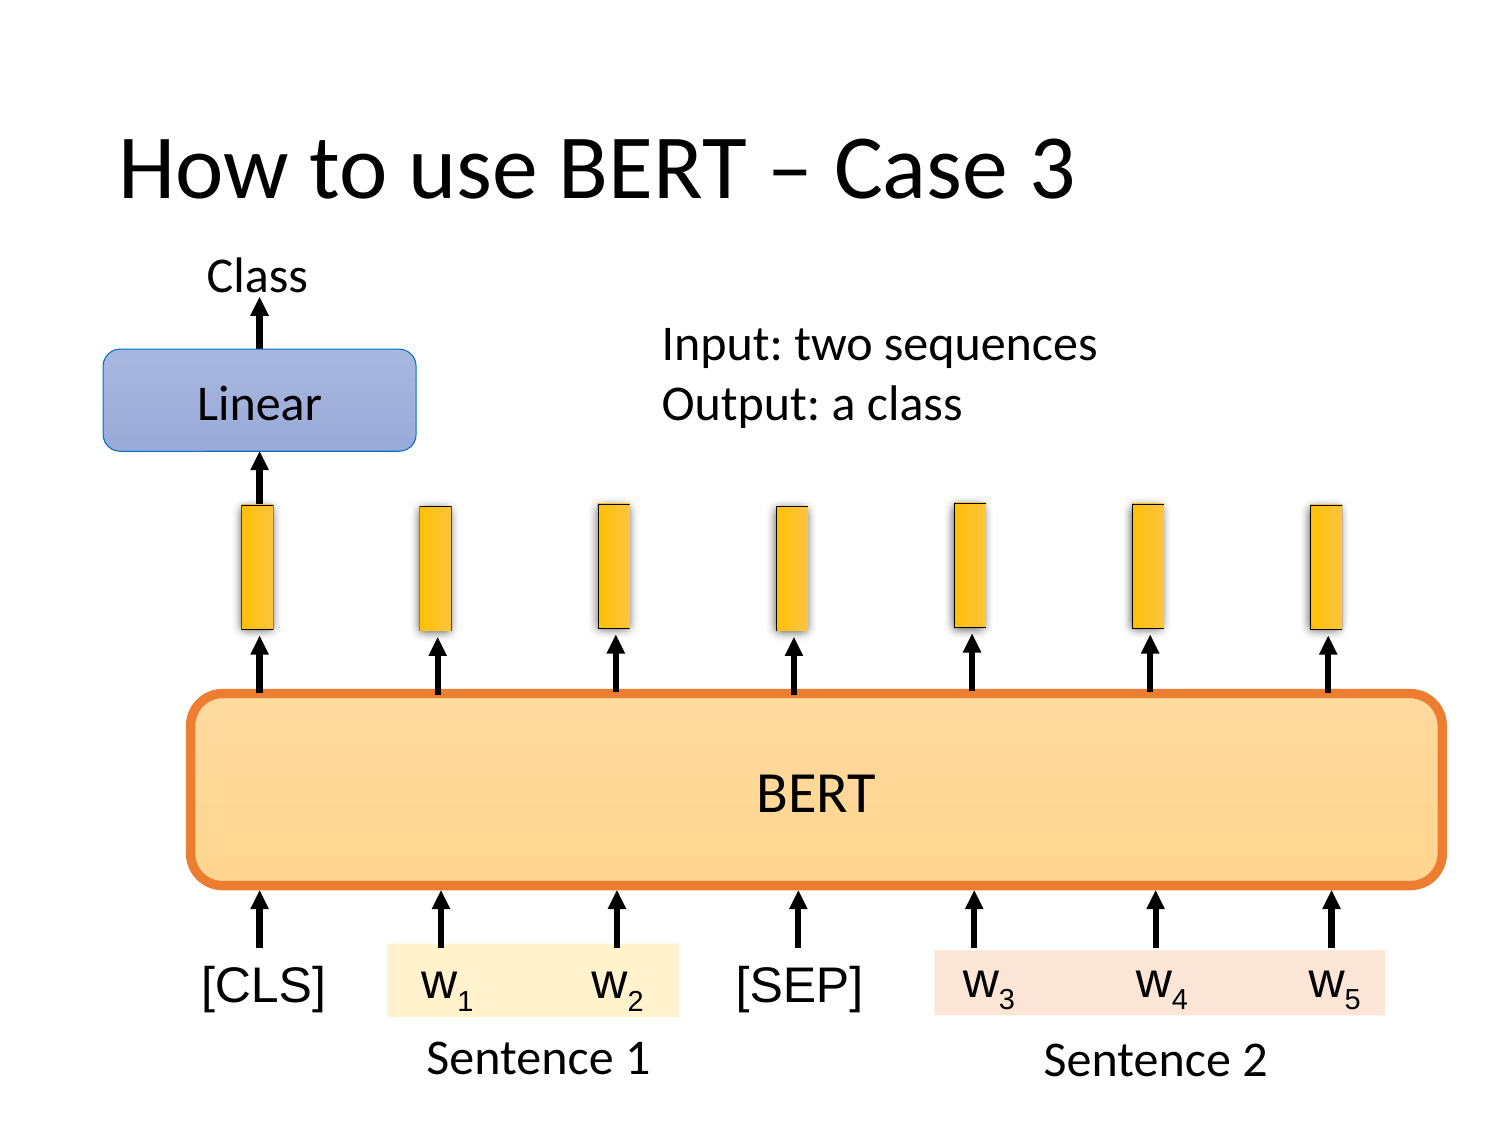

# How to use BERT – Case 3
Class
Input: two sequences
Output: a class
Linear

BERT
w3
w4
w5

w1
w2

[CLS]
[SEP]
Sentence 1
Sentence 2